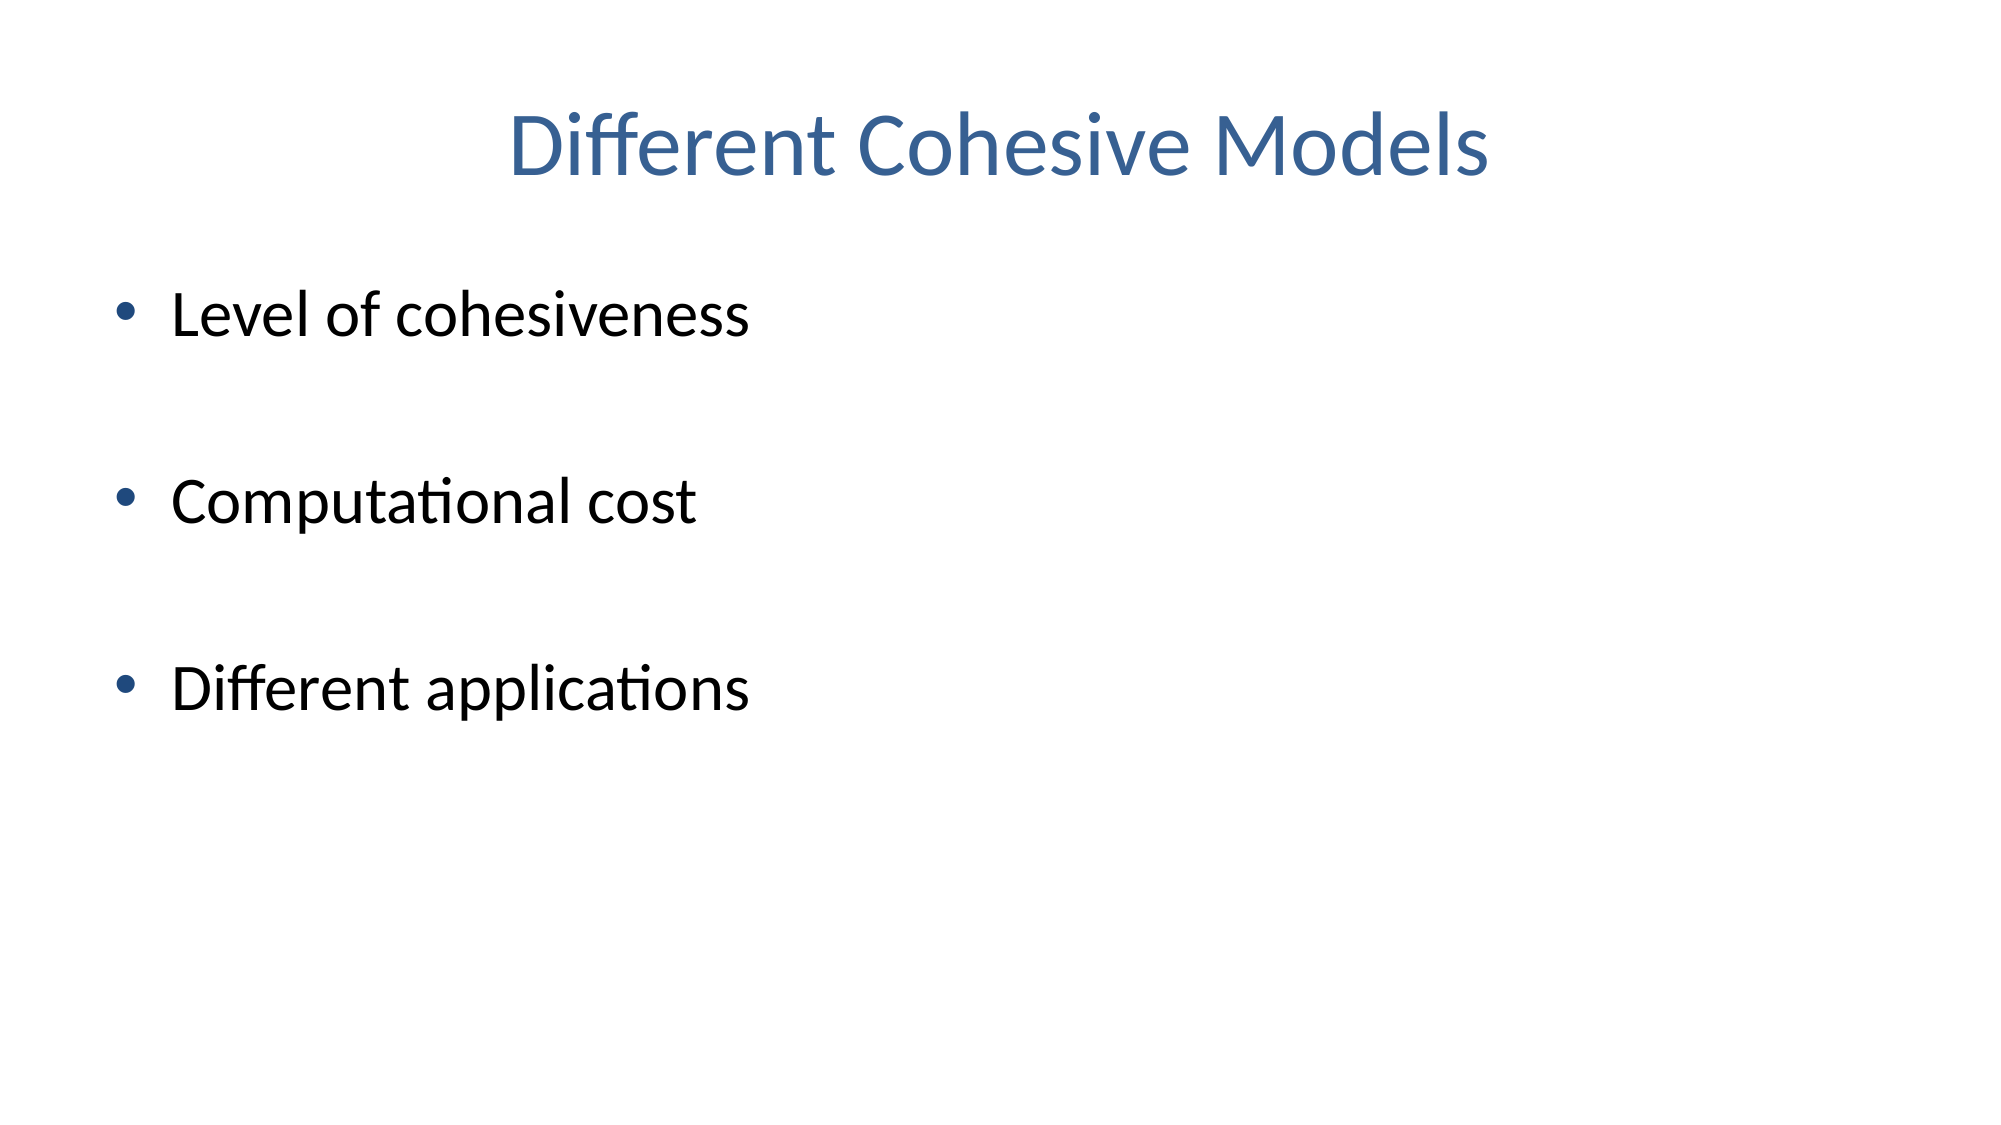

# Different Cohesive Models
Level of cohesiveness

Computational cost

Different applications